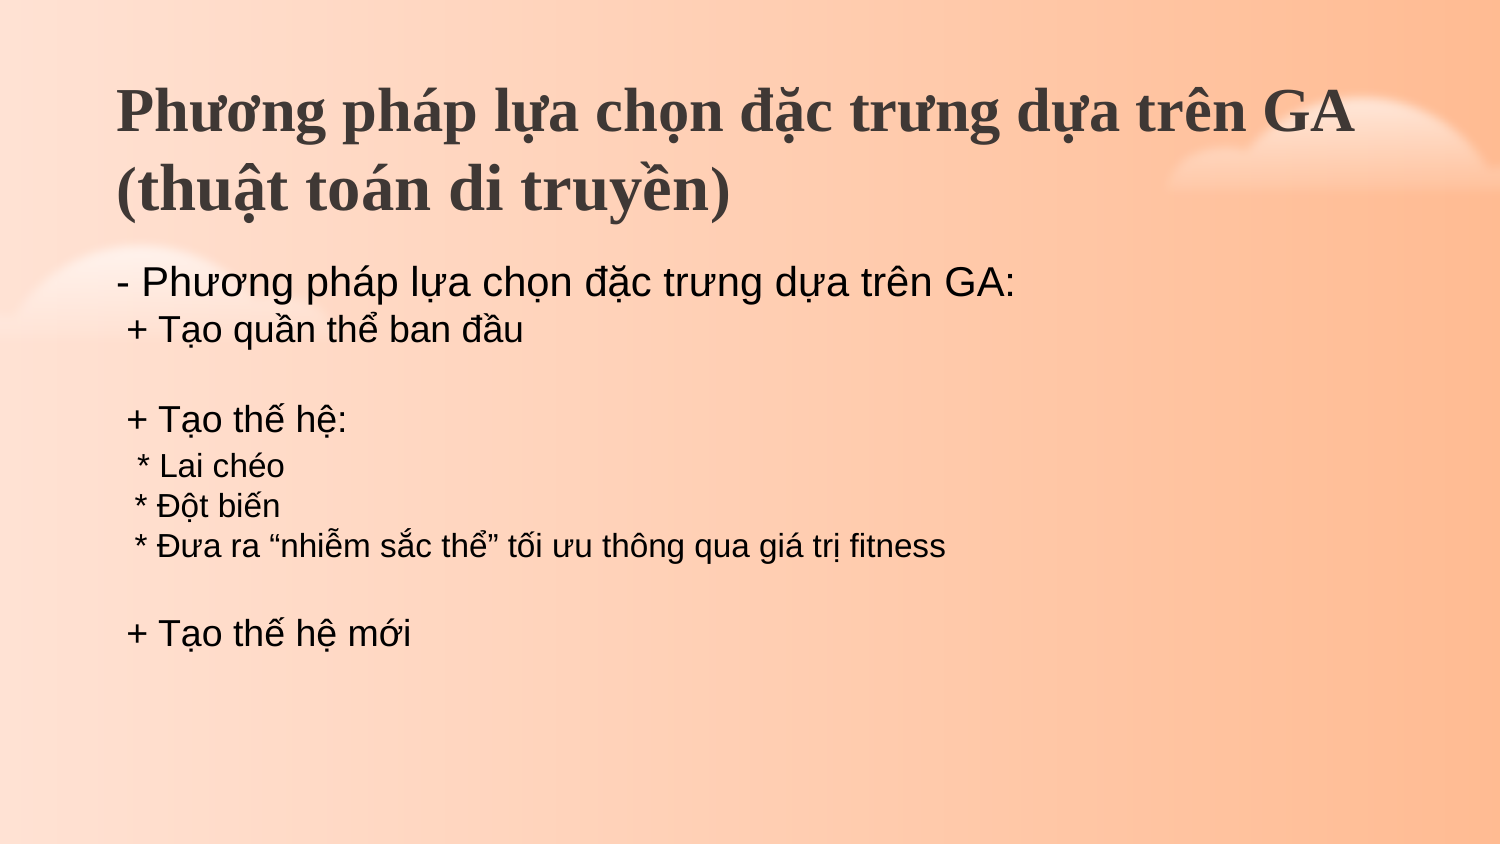

# Phương pháp lựa chọn đặc trưng dựa trên GA (thuật toán di truyền)
- Phương pháp lựa chọn đặc trưng dựa trên GA:
 + Tạo quần thể ban đầu

 + Tạo thế hệ:
  * Lai chéo
  * Đột biến
  * Đưa ra “nhiễm sắc thể” tối ưu thông qua giá trị fitness

 + Tạo thế hệ mới